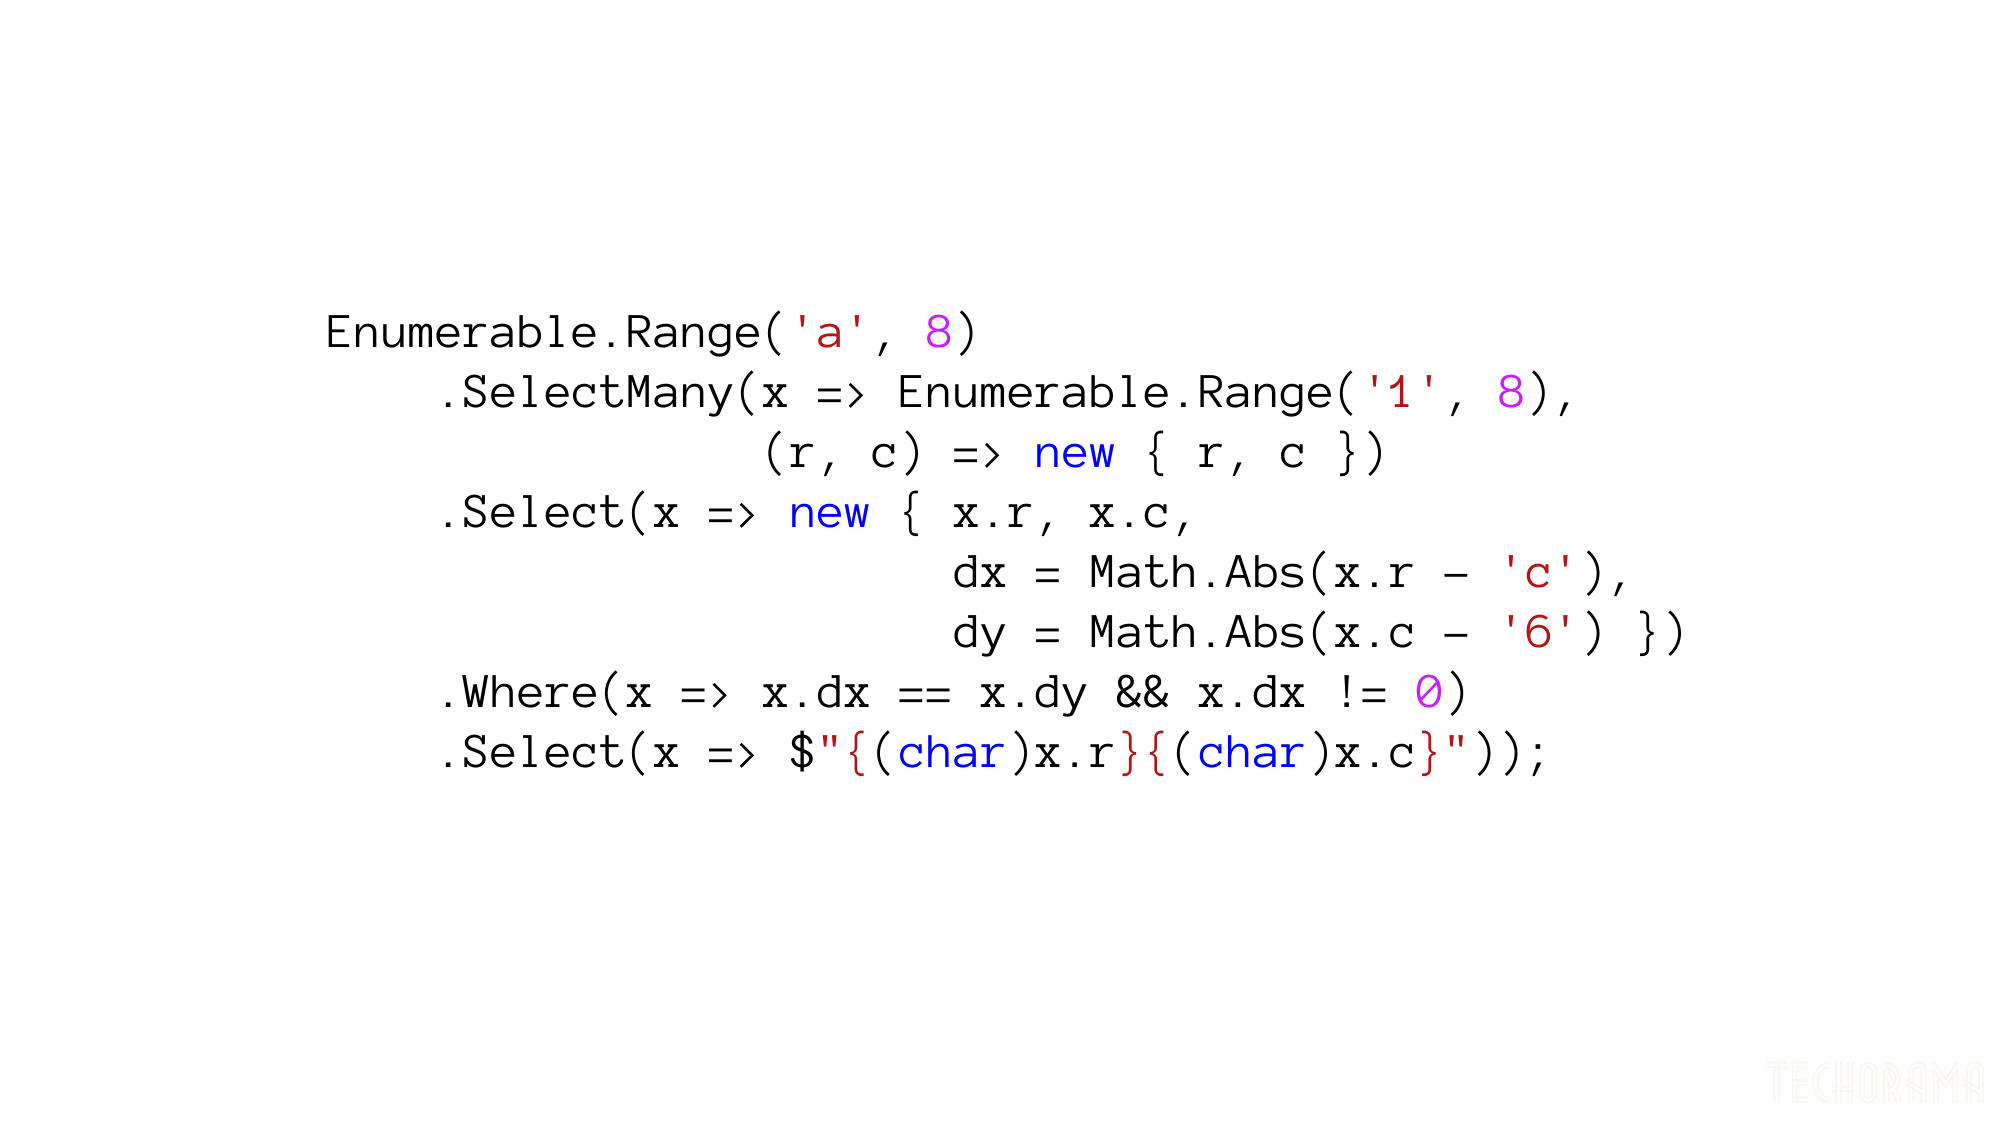

Enumerable.Range('a', 8)
    .SelectMany(x => Enumerable.Range('1', 8),
                (r, c) => new { r, c })
    .Select(x => new { x.r, x.c,
                       dx = Math.Abs(x.r - 'c'),
                       dy = Math.Abs(x.c - '6') })
    .Where(x => x.dx == x.dy && x.dx != 0)
    .Select(x => $"{(char)x.r}{(char)x.c}"));